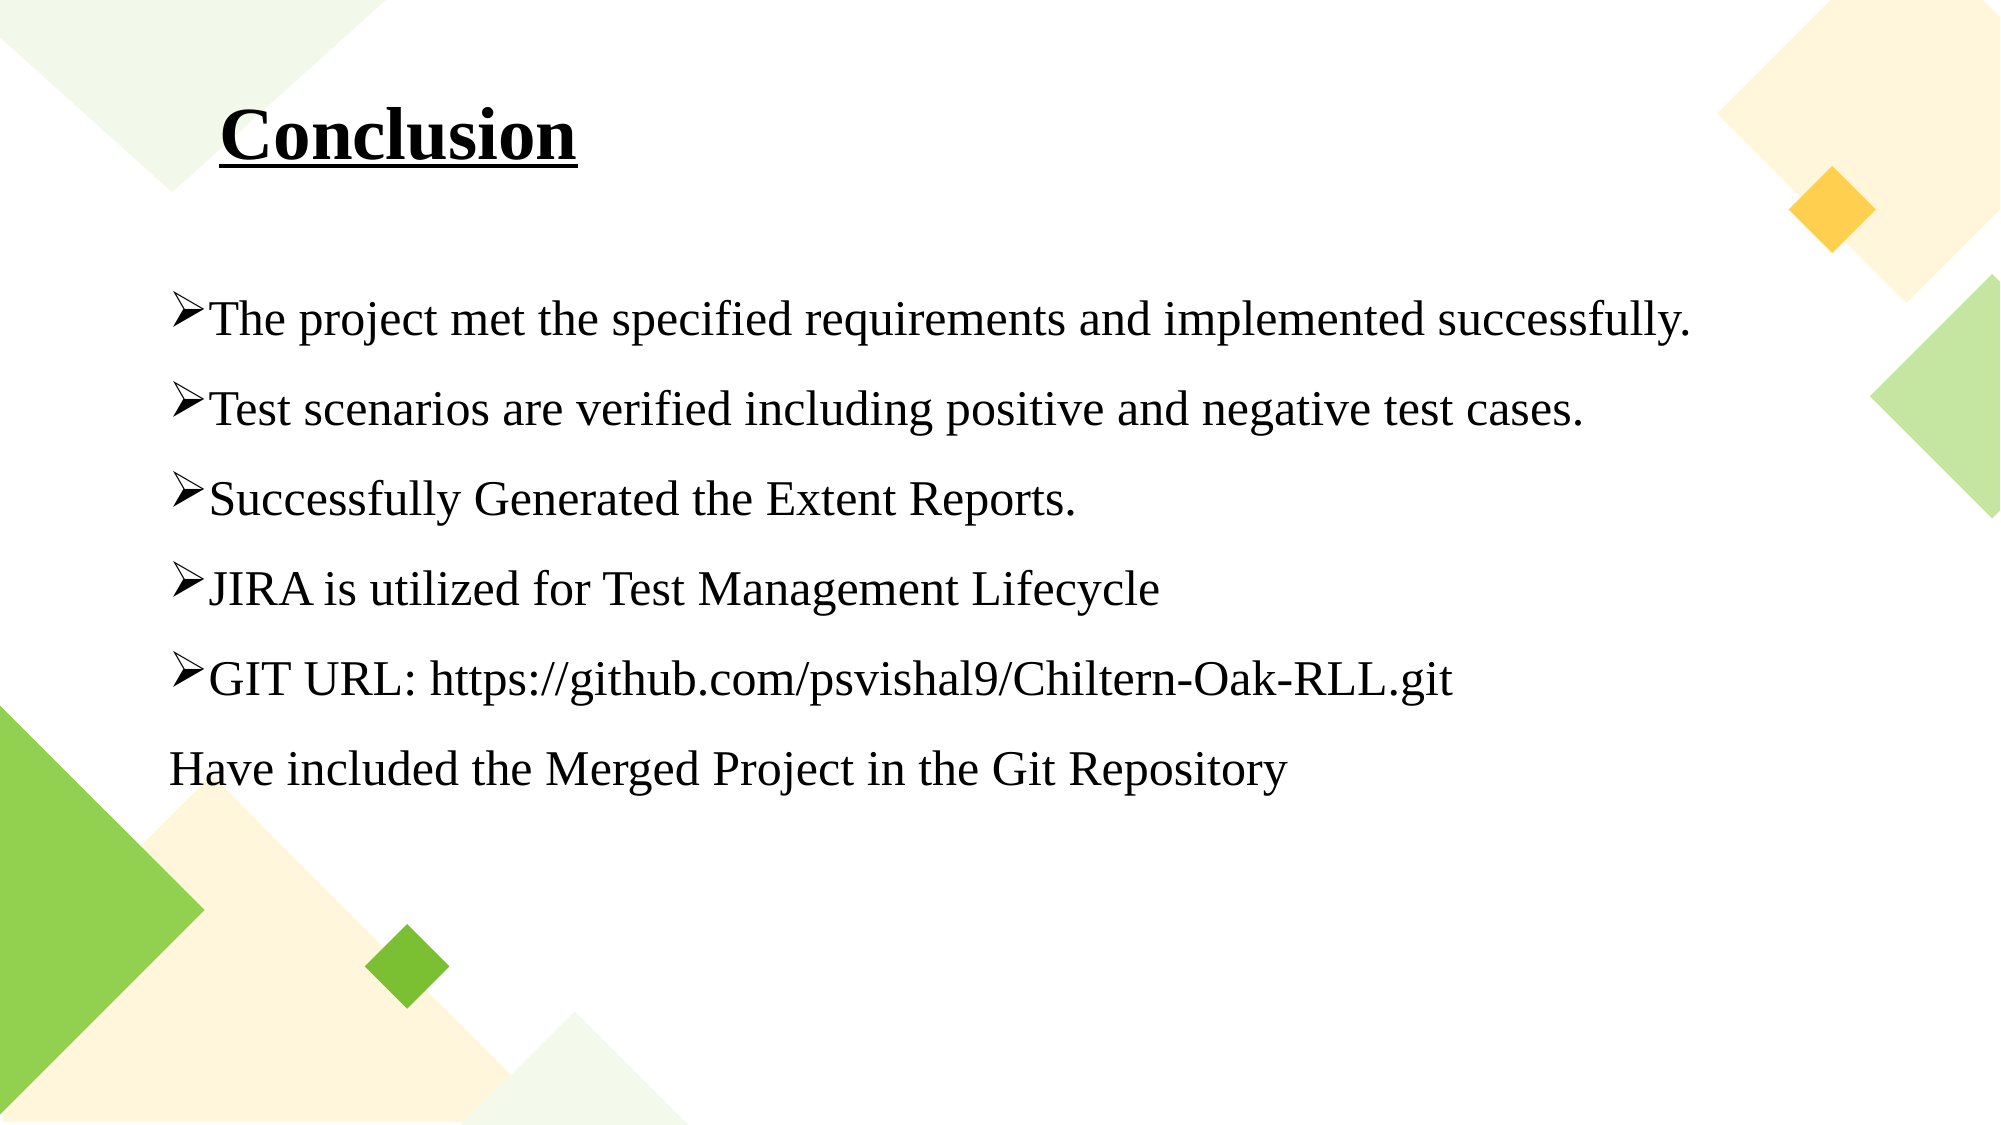

Conclusion

The project met the specified requirements and implemented successfully.
Test scenarios are verified including positive and negative test cases.
Successfully Generated the Extent Reports.
JIRA is utilized for Test Management Lifecycle
GIT URL: https://github.com/psvishal9/Chiltern-Oak-RLL.git
Have included the Merged Project in the Git Repository